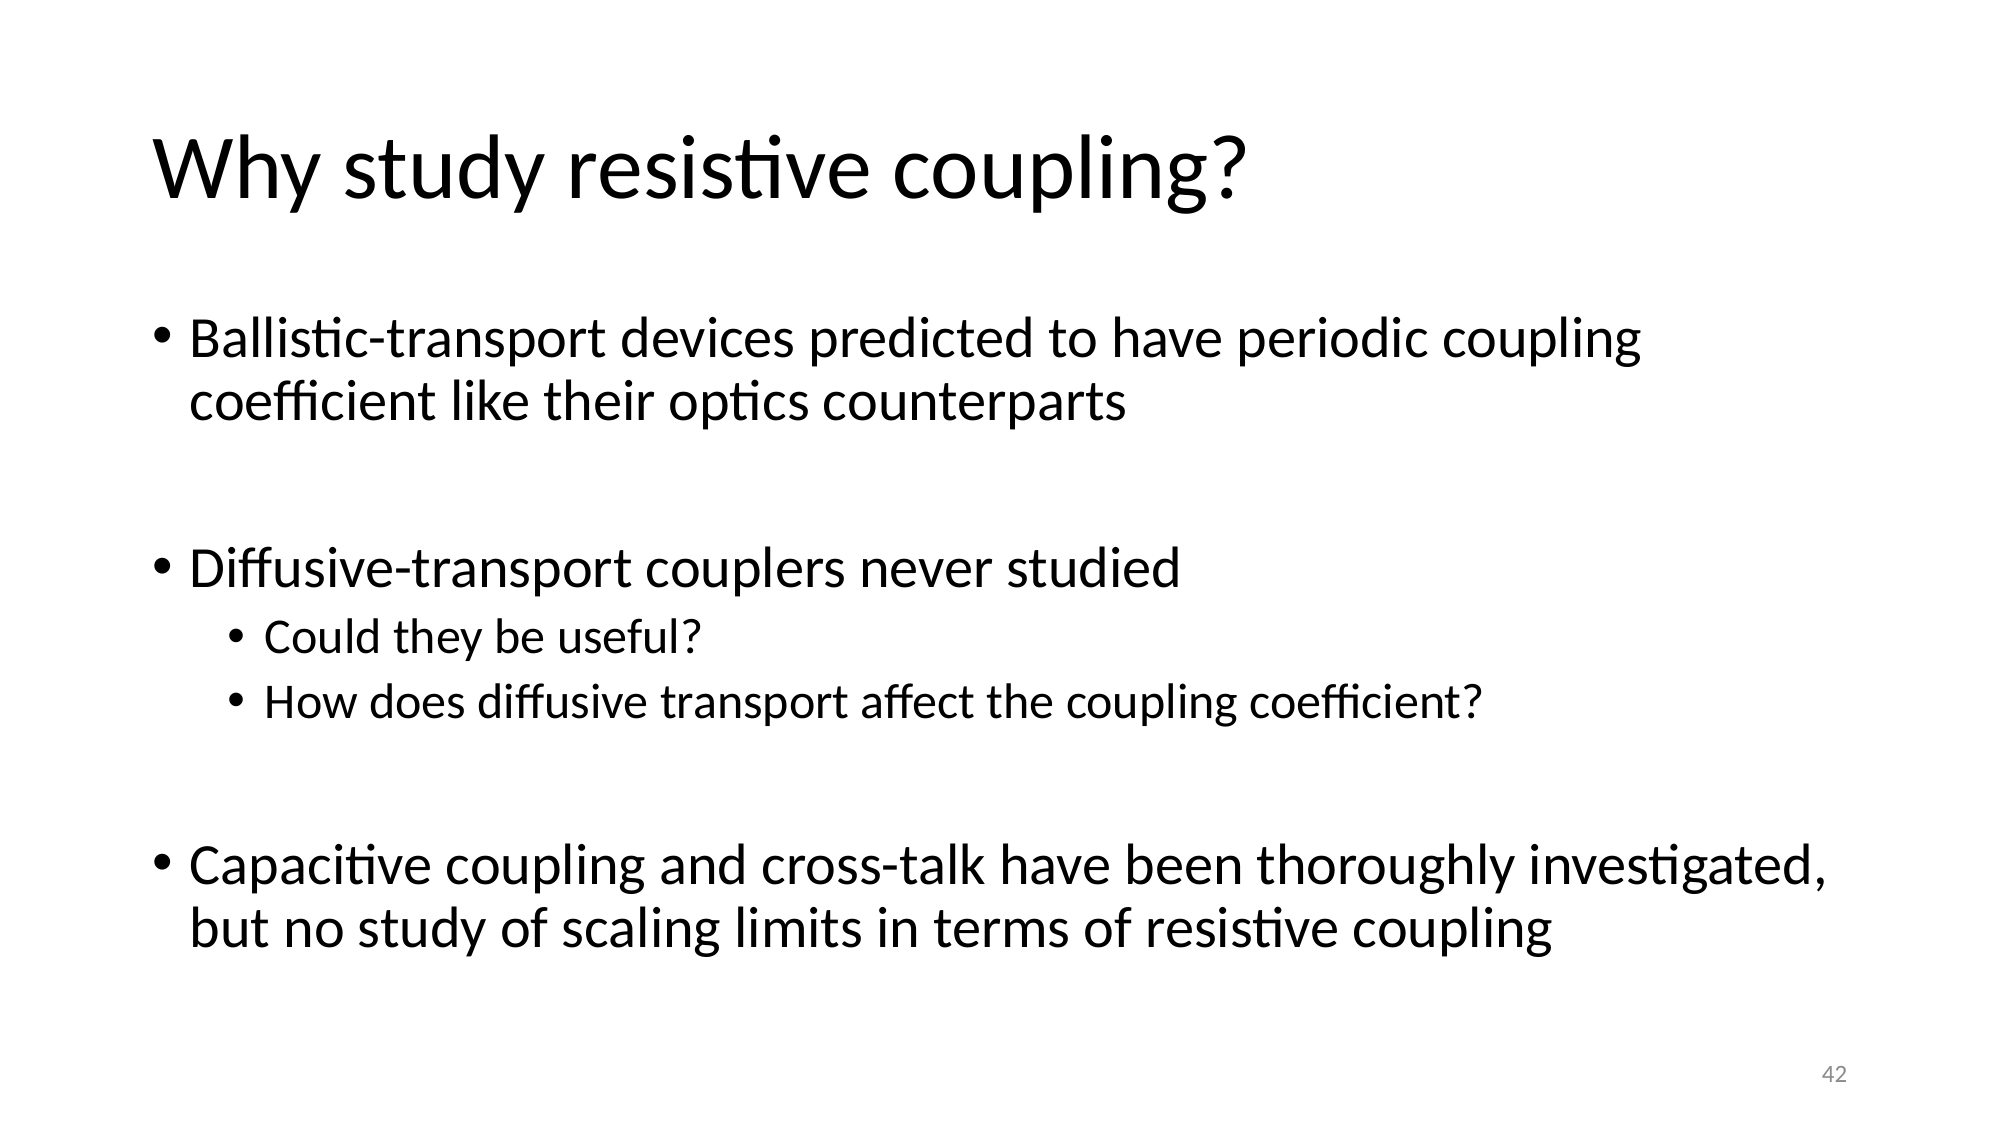

# Why study resistive coupling?
Ballistic-transport devices predicted to have periodic coupling coefficient like their optics counterparts

Diffusive-transport couplers never studied
Could they be useful?
How does diffusive transport affect the coupling coefficient?

Capacitive coupling and cross-talk have been thoroughly investigated, but no study of scaling limits in terms of resistive coupling
42